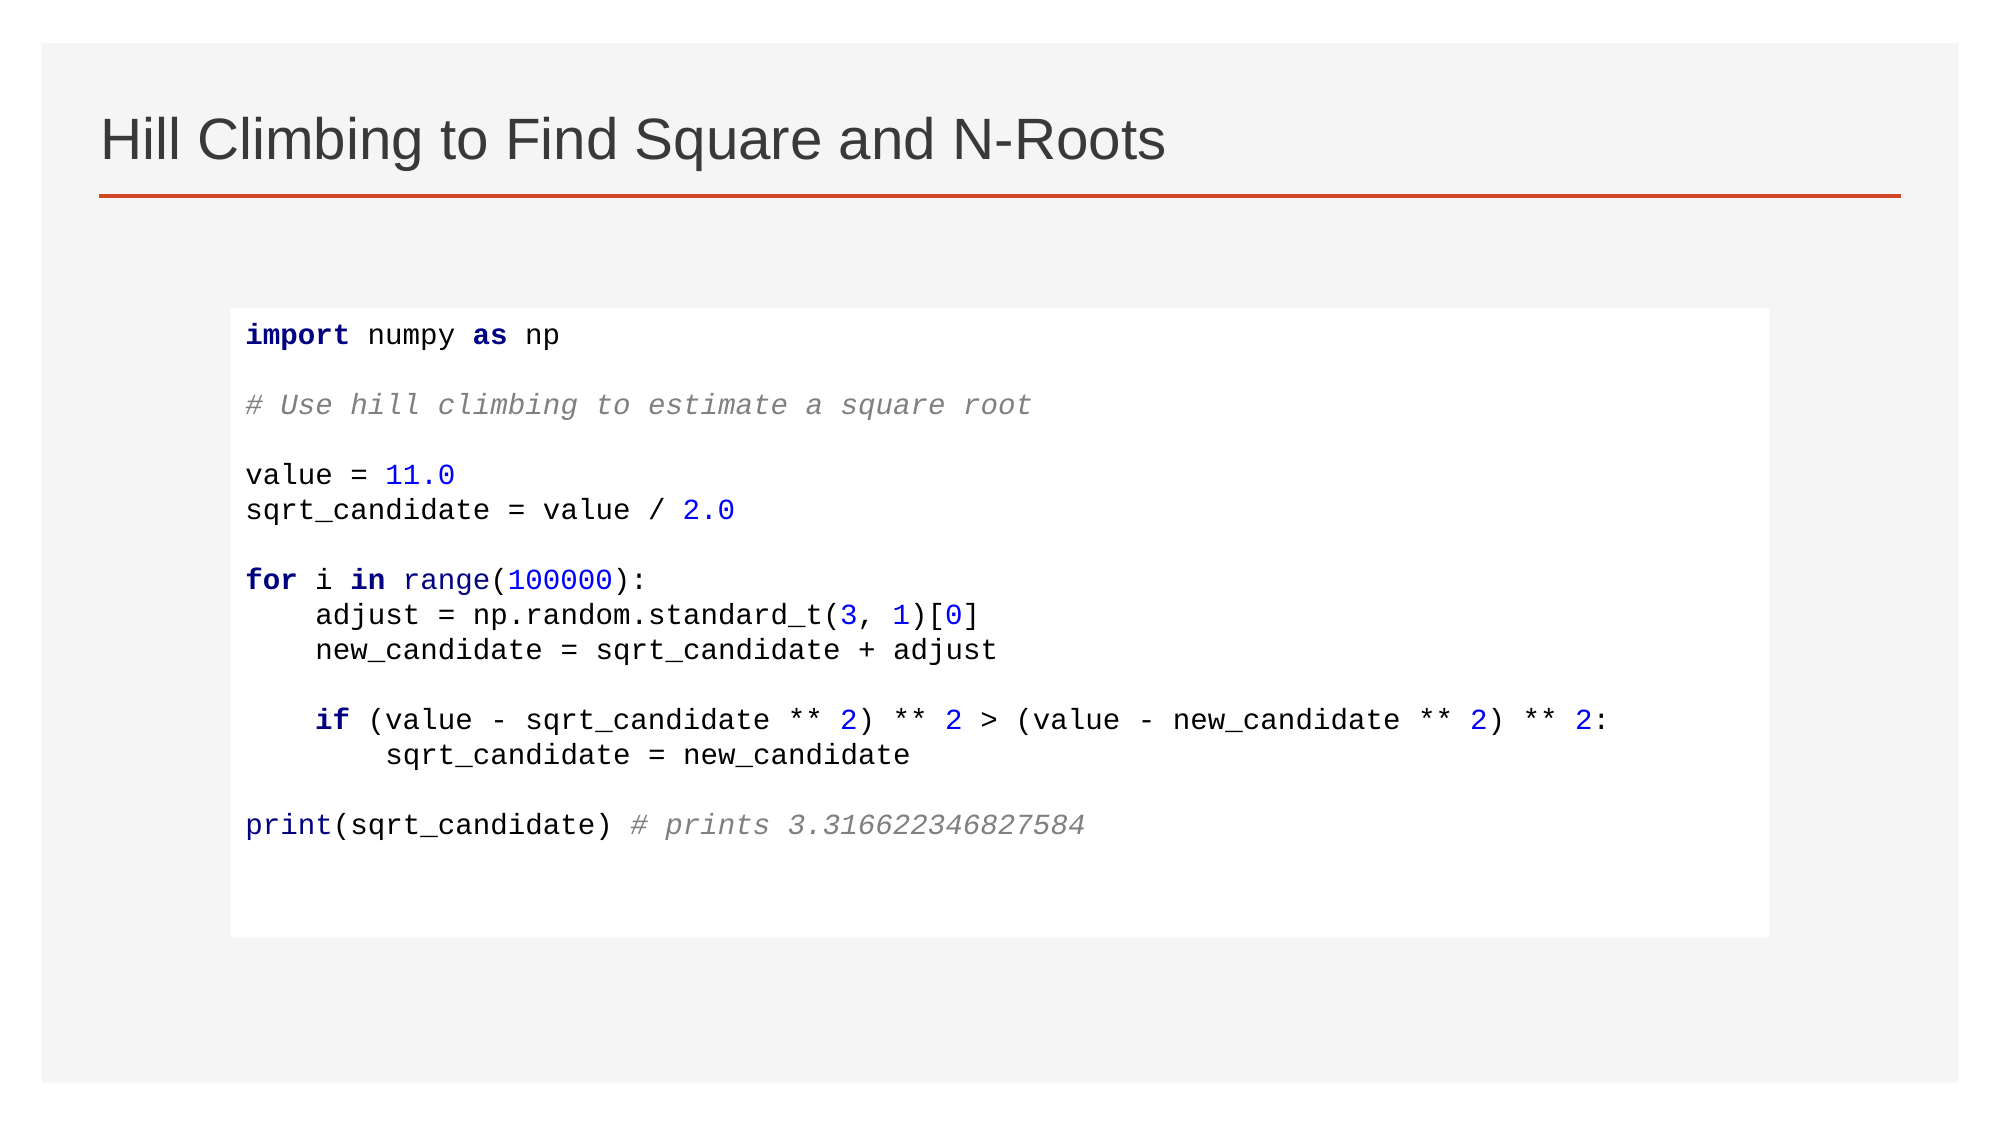

# Hill Climbing to Find Square and N-Roots
import numpy as np
# Use hill climbing to estimate a square root
value = 11.0
sqrt_candidate = value / 2.0
for i in range(100000):
    adjust = np.random.standard_t(3, 1)[0]
    new_candidate = sqrt_candidate + adjust
    if (value - sqrt_candidate ** 2) ** 2 > (value - new_candidate ** 2) ** 2:
        sqrt_candidate = new_candidate
print(sqrt_candidate) # prints 3.316622346827584